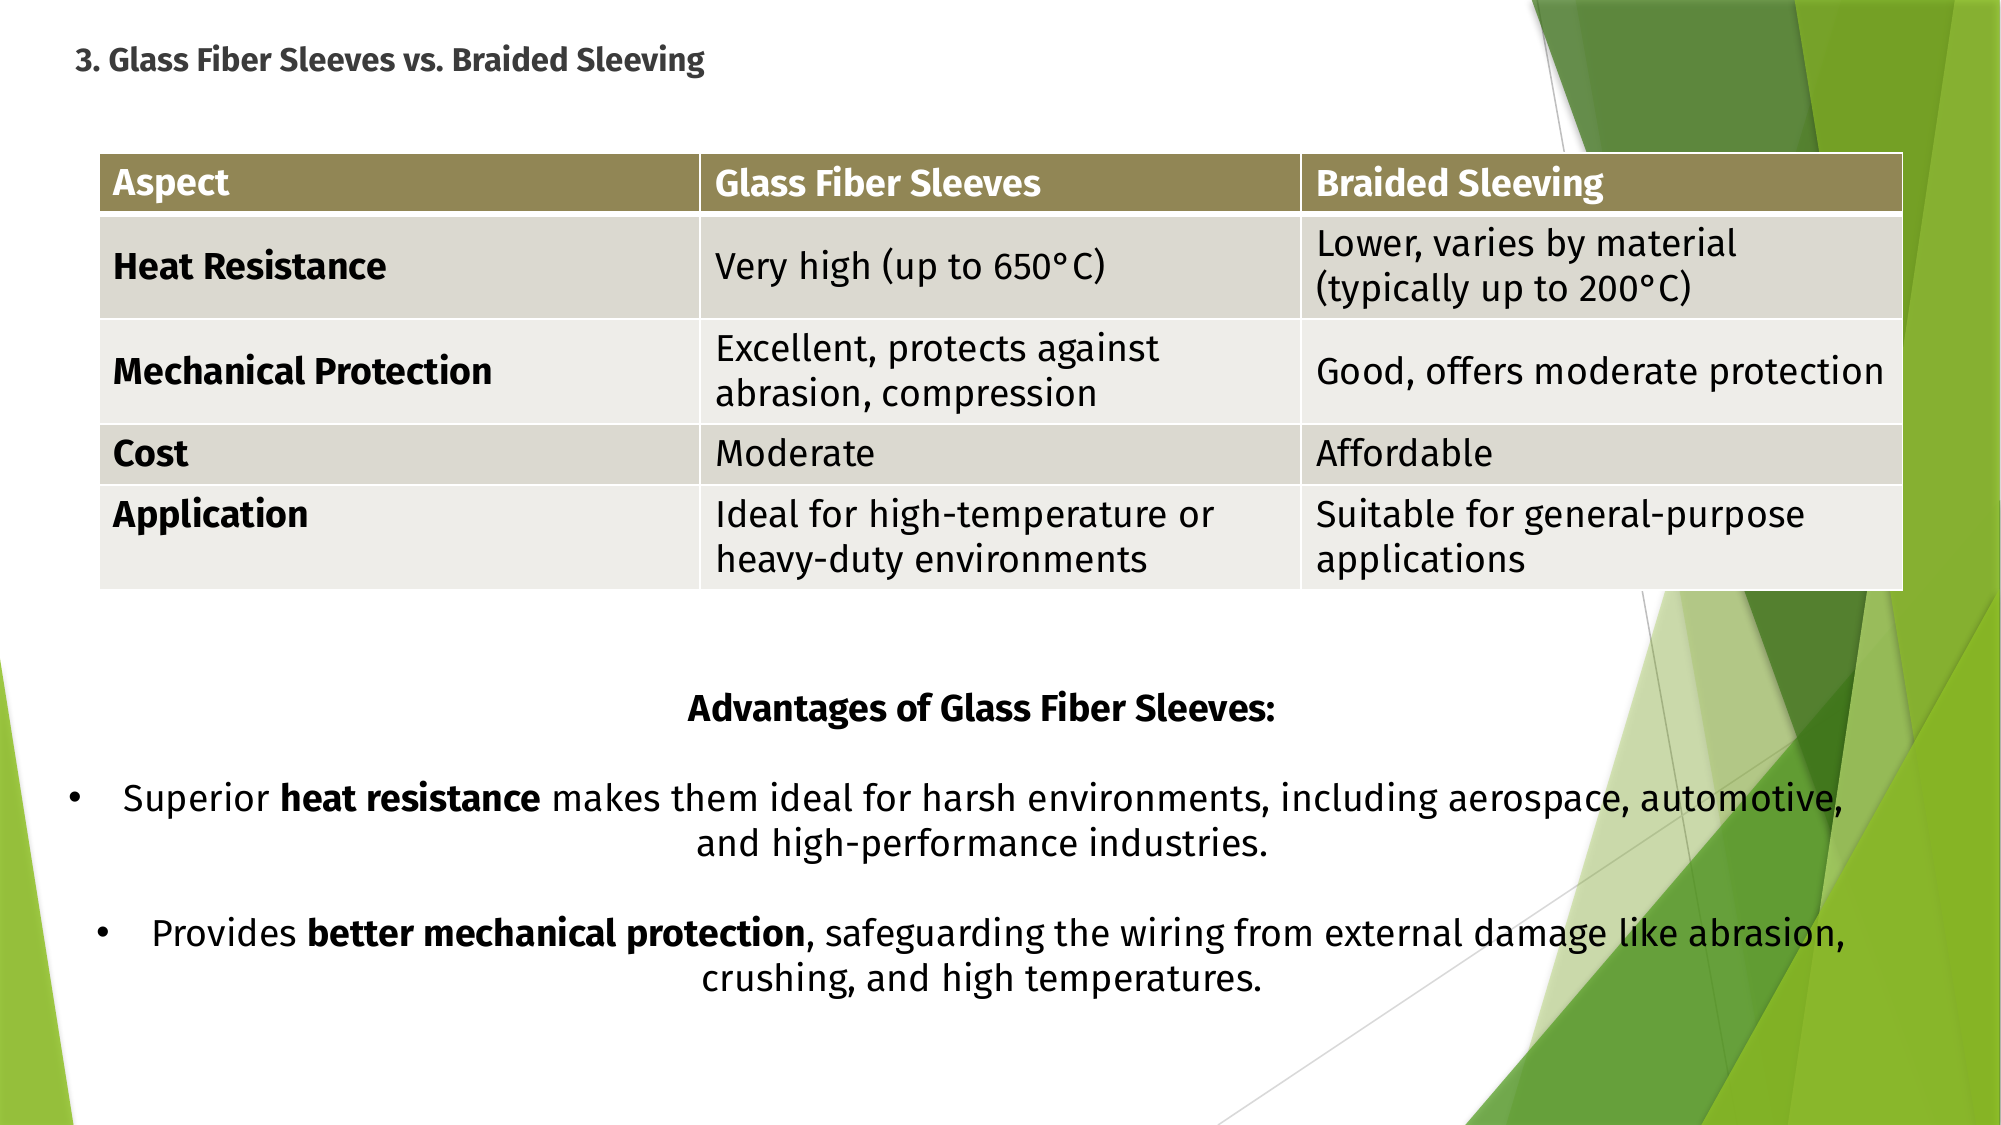

# 3. Glass Fiber Sleeves vs. Braided Sleeving
| Aspect | Glass Fiber Sleeves | Braided Sleeving |
| --- | --- | --- |
| Heat Resistance | Very high (up to 650°C) | Lower, varies by material (typically up to 200°C) |
| Mechanical Protection | Excellent, protects against abrasion, compression | Good, offers moderate protection |
| Cost | Moderate | Affordable |
| Application | Ideal for high-temperature or heavy-duty environments | Suitable for general-purpose applications |
Advantages of Glass Fiber Sleeves:

  Superior heat resistance makes them ideal for harsh environments, including aerospace, automotive,    and high-performance industries.

  Provides better mechanical protection, safeguarding the wiring from external damage like abrasion, crushing, and high temperatures.